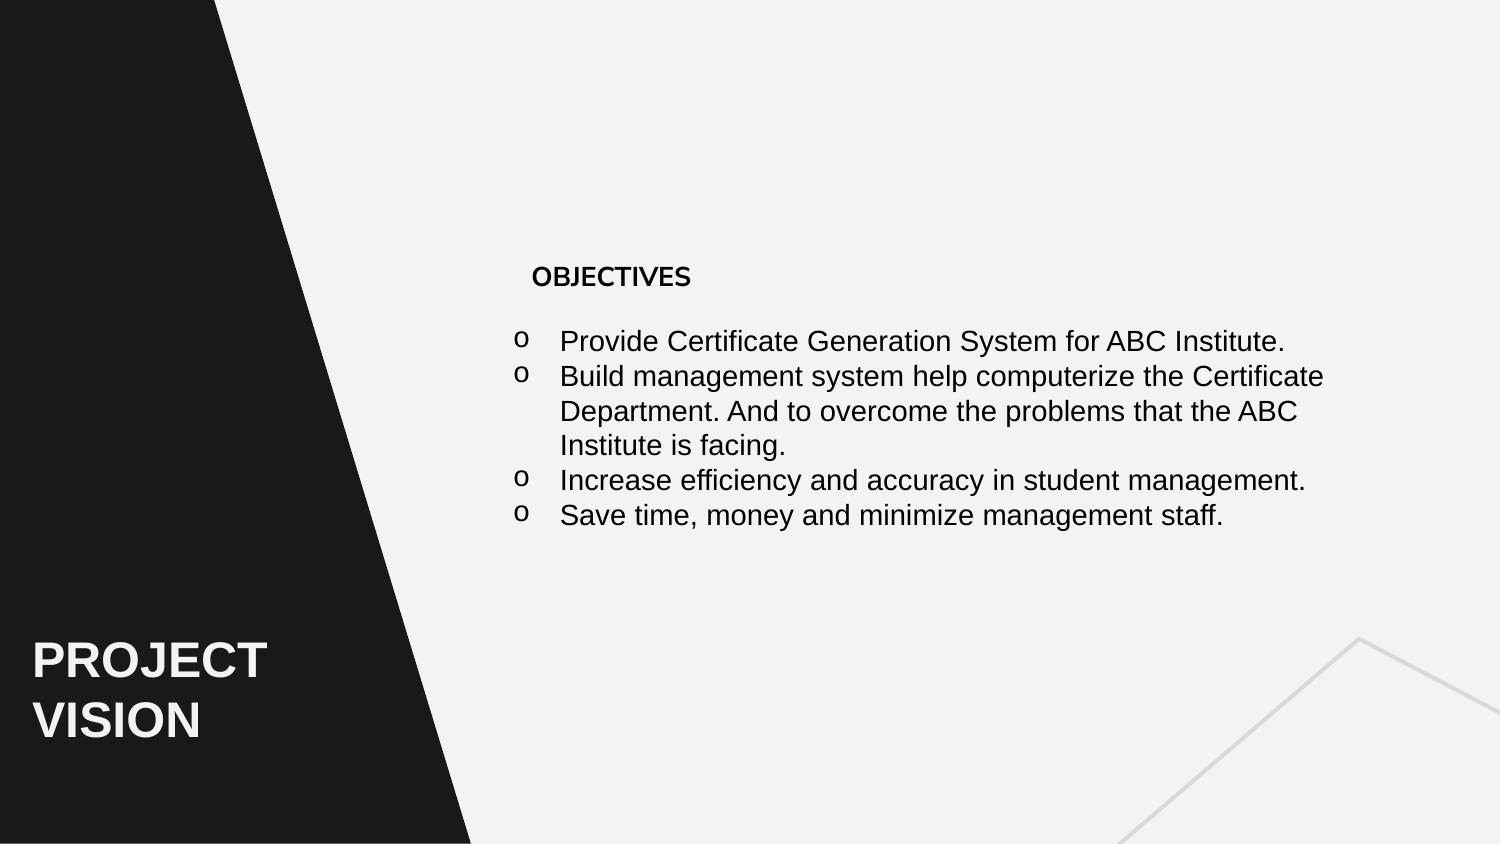

OBJECTIVES
Provide Certificate Generation System for ABC Institute.
Build management system help computerize the Certificate Department. And to overcome the problems that the ABC Institute is facing.
Increase efficiency and accuracy in student management.
Save time, money and minimize management staff.

# PROJECT VISION